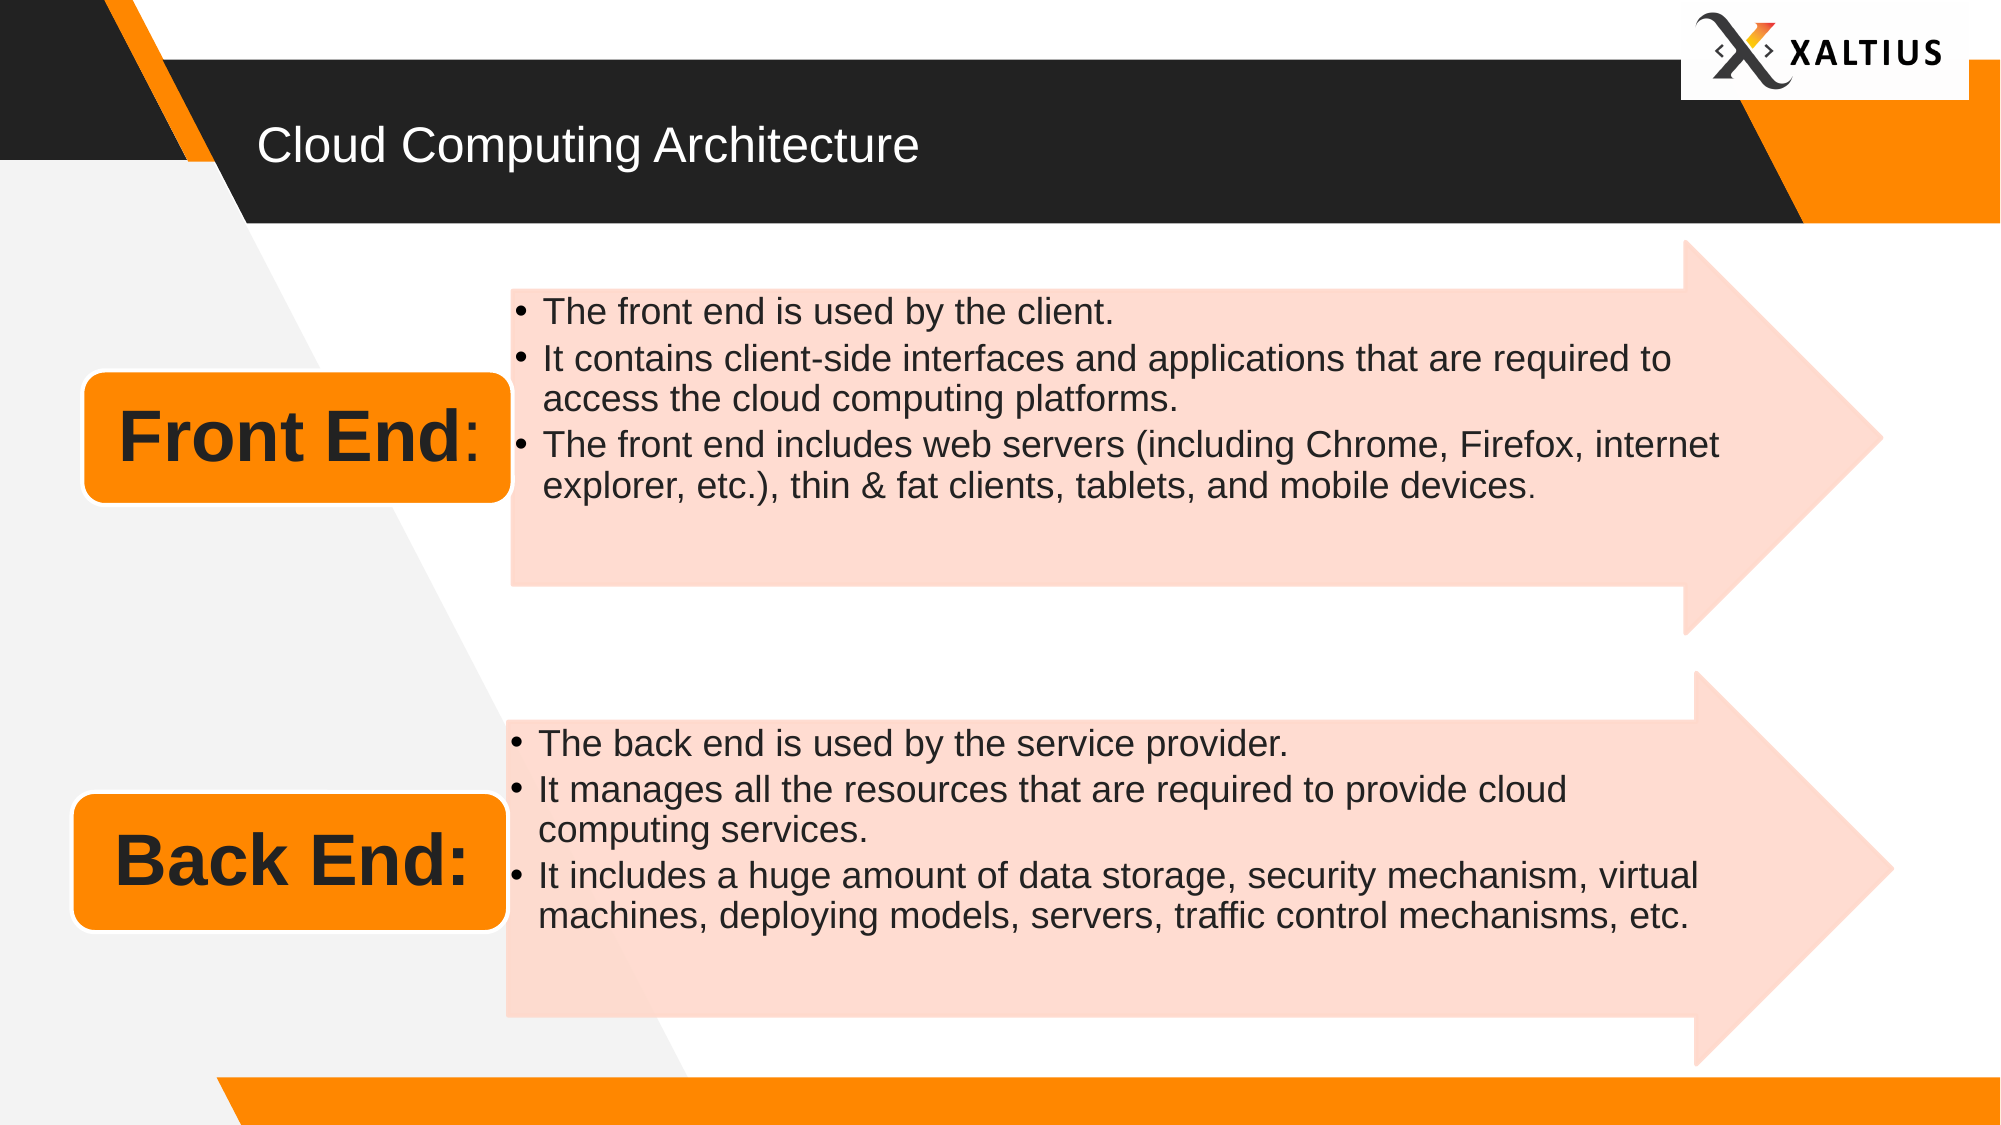

# Cloud Computing Architecture
The front end is used by the client.
It contains client-side interfaces and applications that are required to access the cloud computing platforms.
The front end includes web servers (including Chrome, Firefox, internet explorer, etc.), thin & fat clients, tablets, and mobile devices.
Front End:
The back end is used by the service provider.
It manages all the resources that are required to provide cloud computing services.
It includes a huge amount of data storage, security mechanism, virtual machines, deploying models, servers, traffic control mechanisms, etc.
Back End: